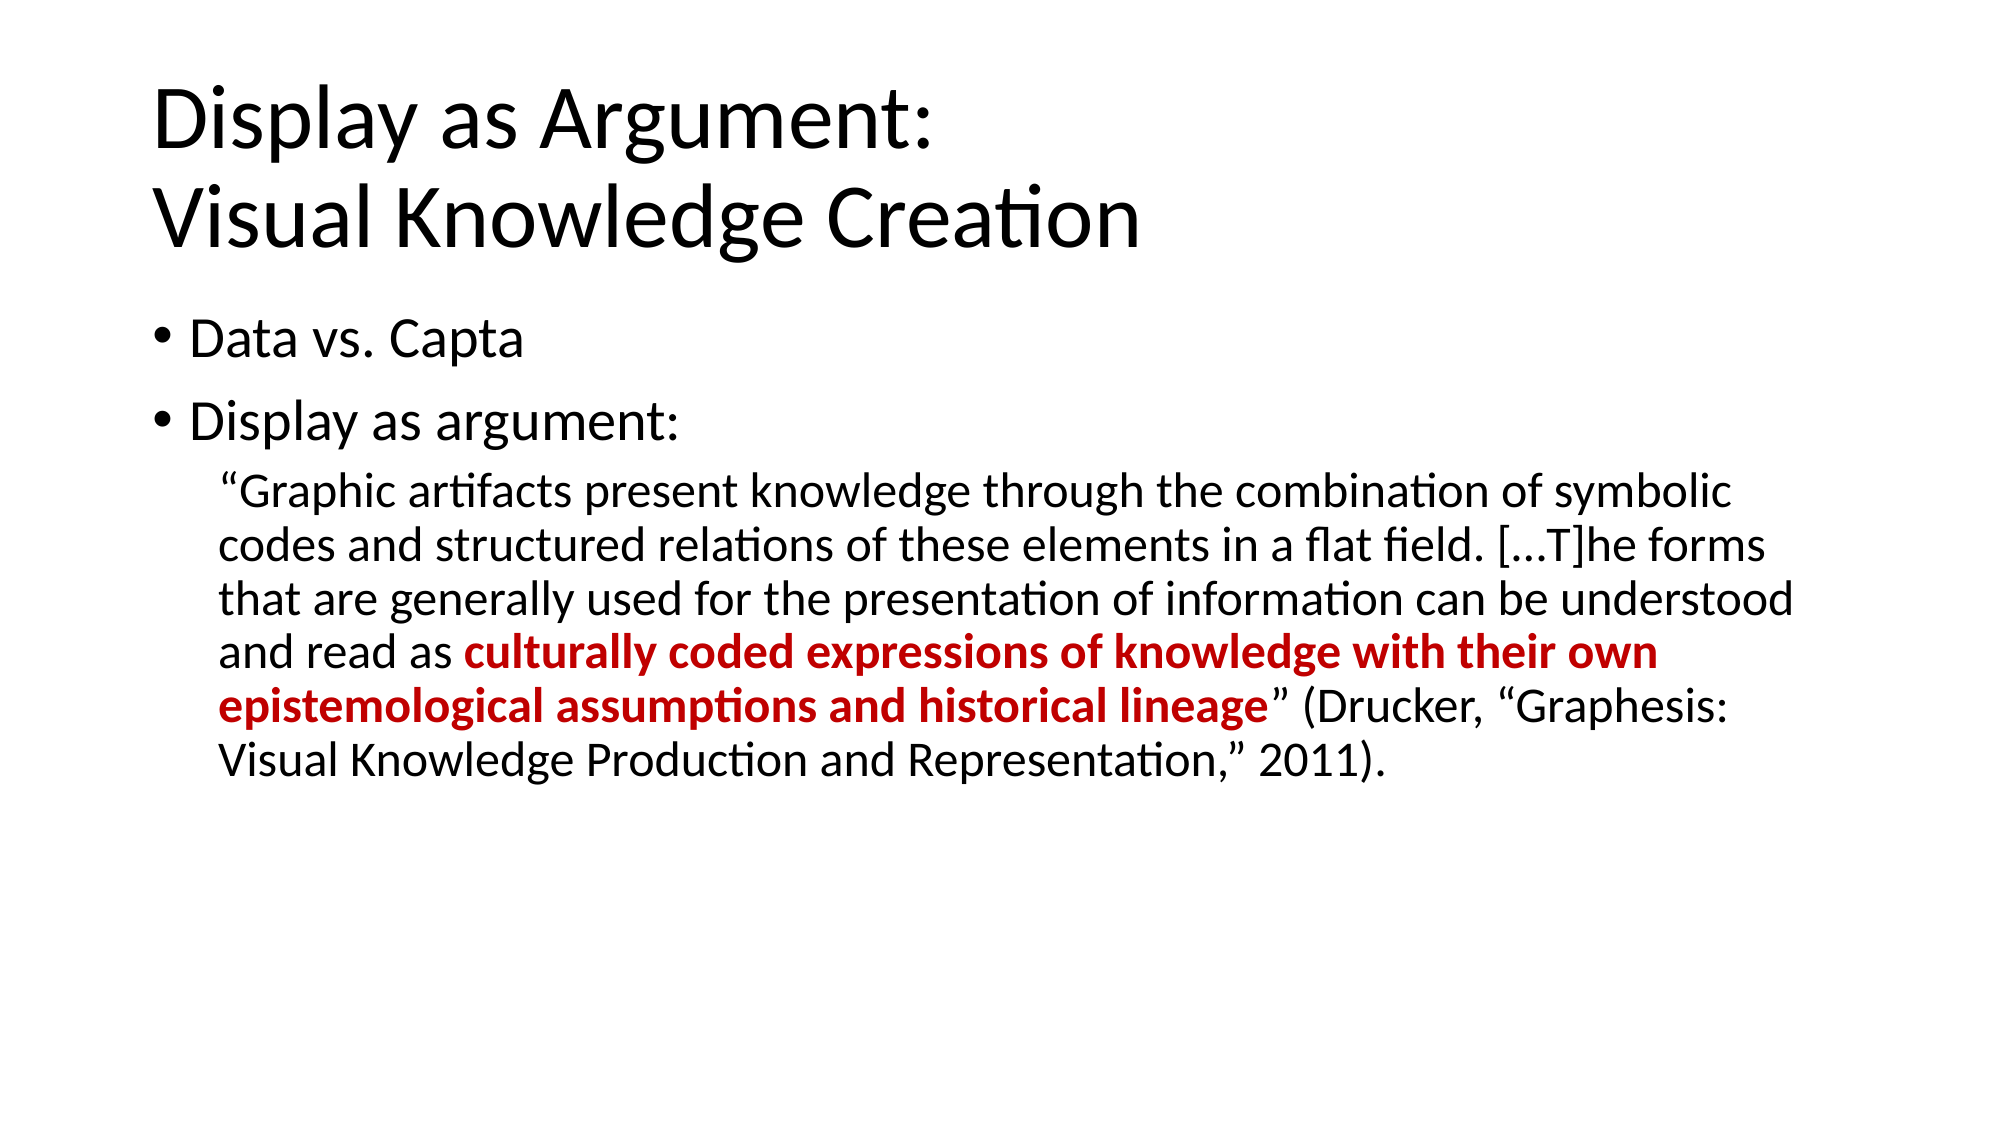

# Display as Argument: Visual Knowledge Creation
Data vs. Capta
Display as argument:
“Graphic artifacts present knowledge through the combination of symbolic codes and structured relations of these elements in a flat field. […T]he forms that are generally used for the presentation of information can be understood and read as culturally coded expressions of knowledge with their own epistemological assumptions and historical lineage” (Drucker, “Graphesis: Visual Knowledge Production and Representation,” 2011).